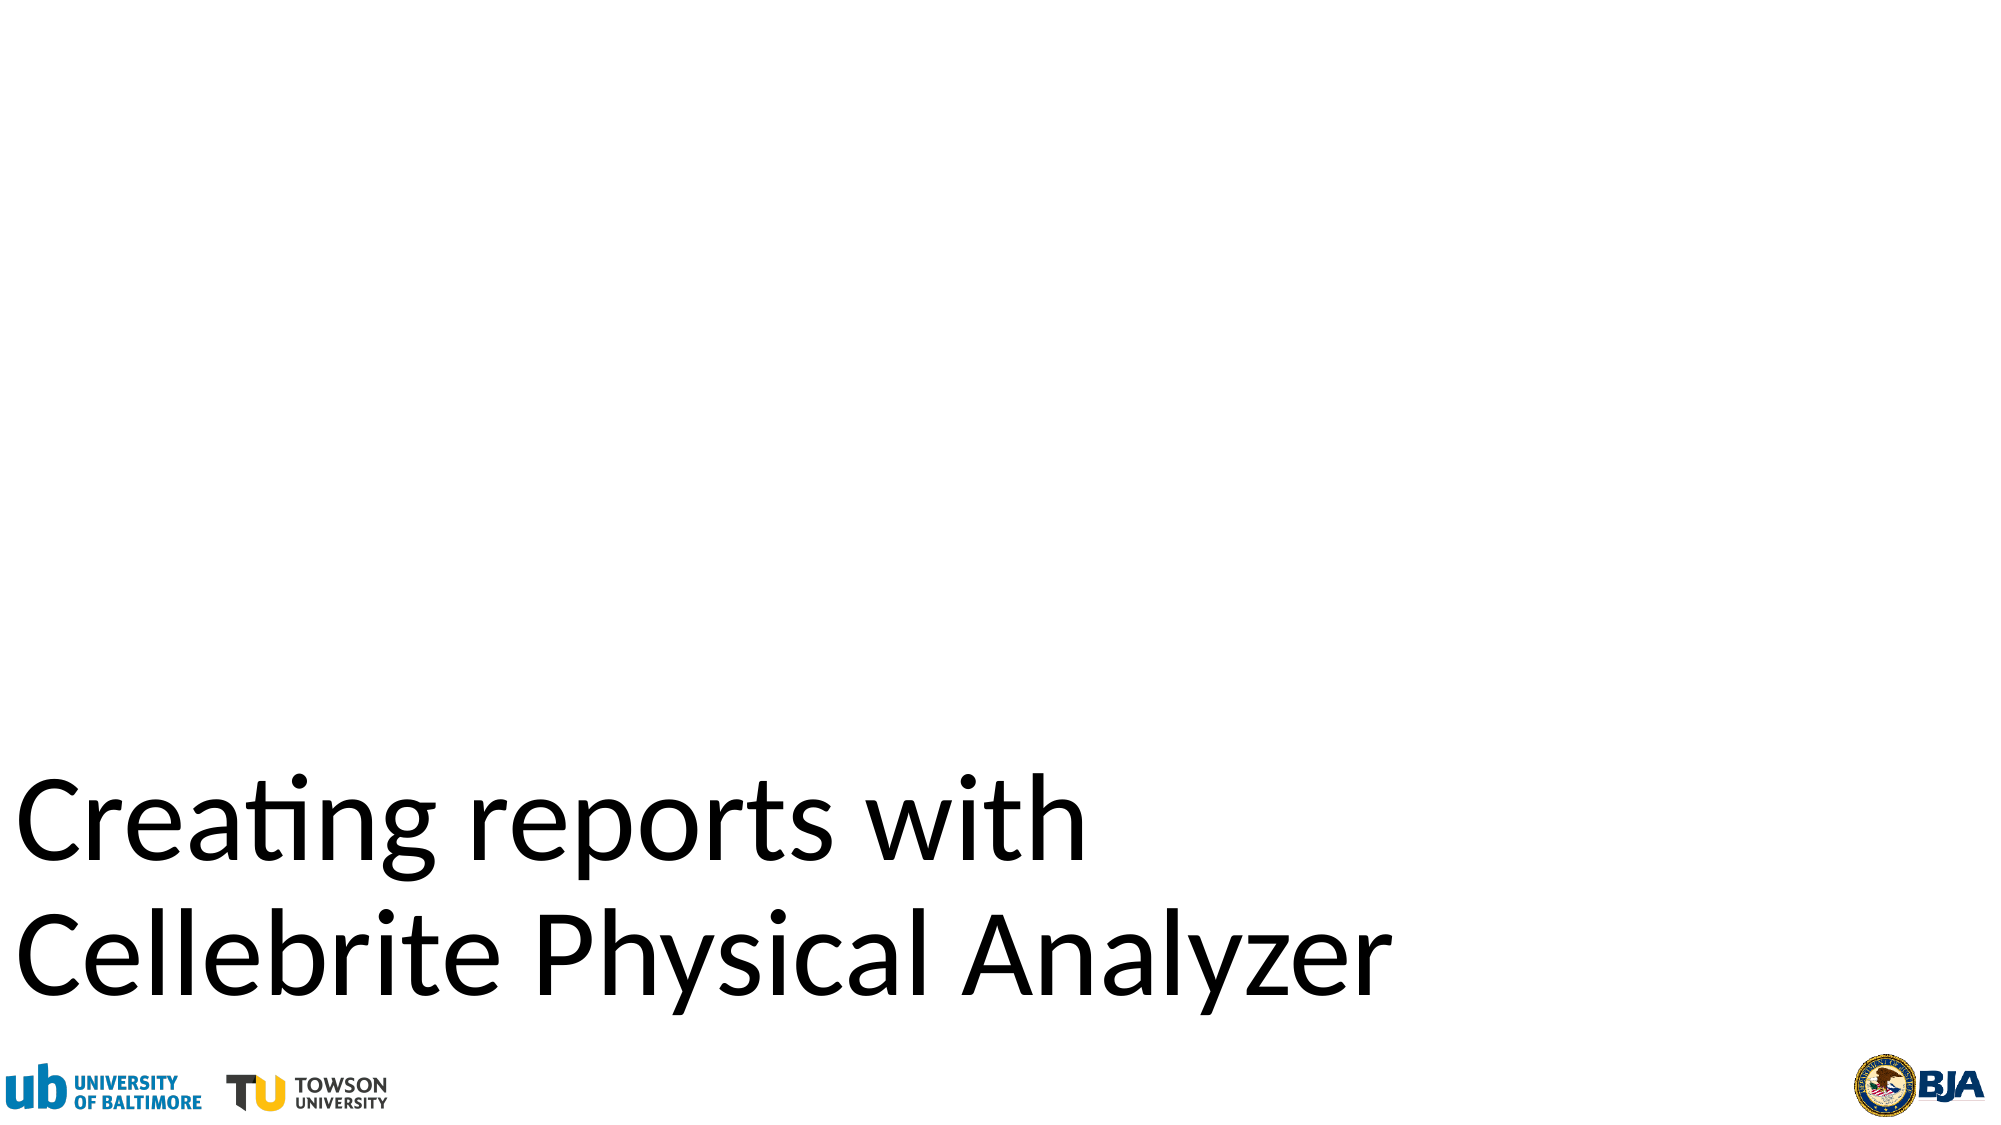

# Creating reports with Cellebrite Physical Analyzer